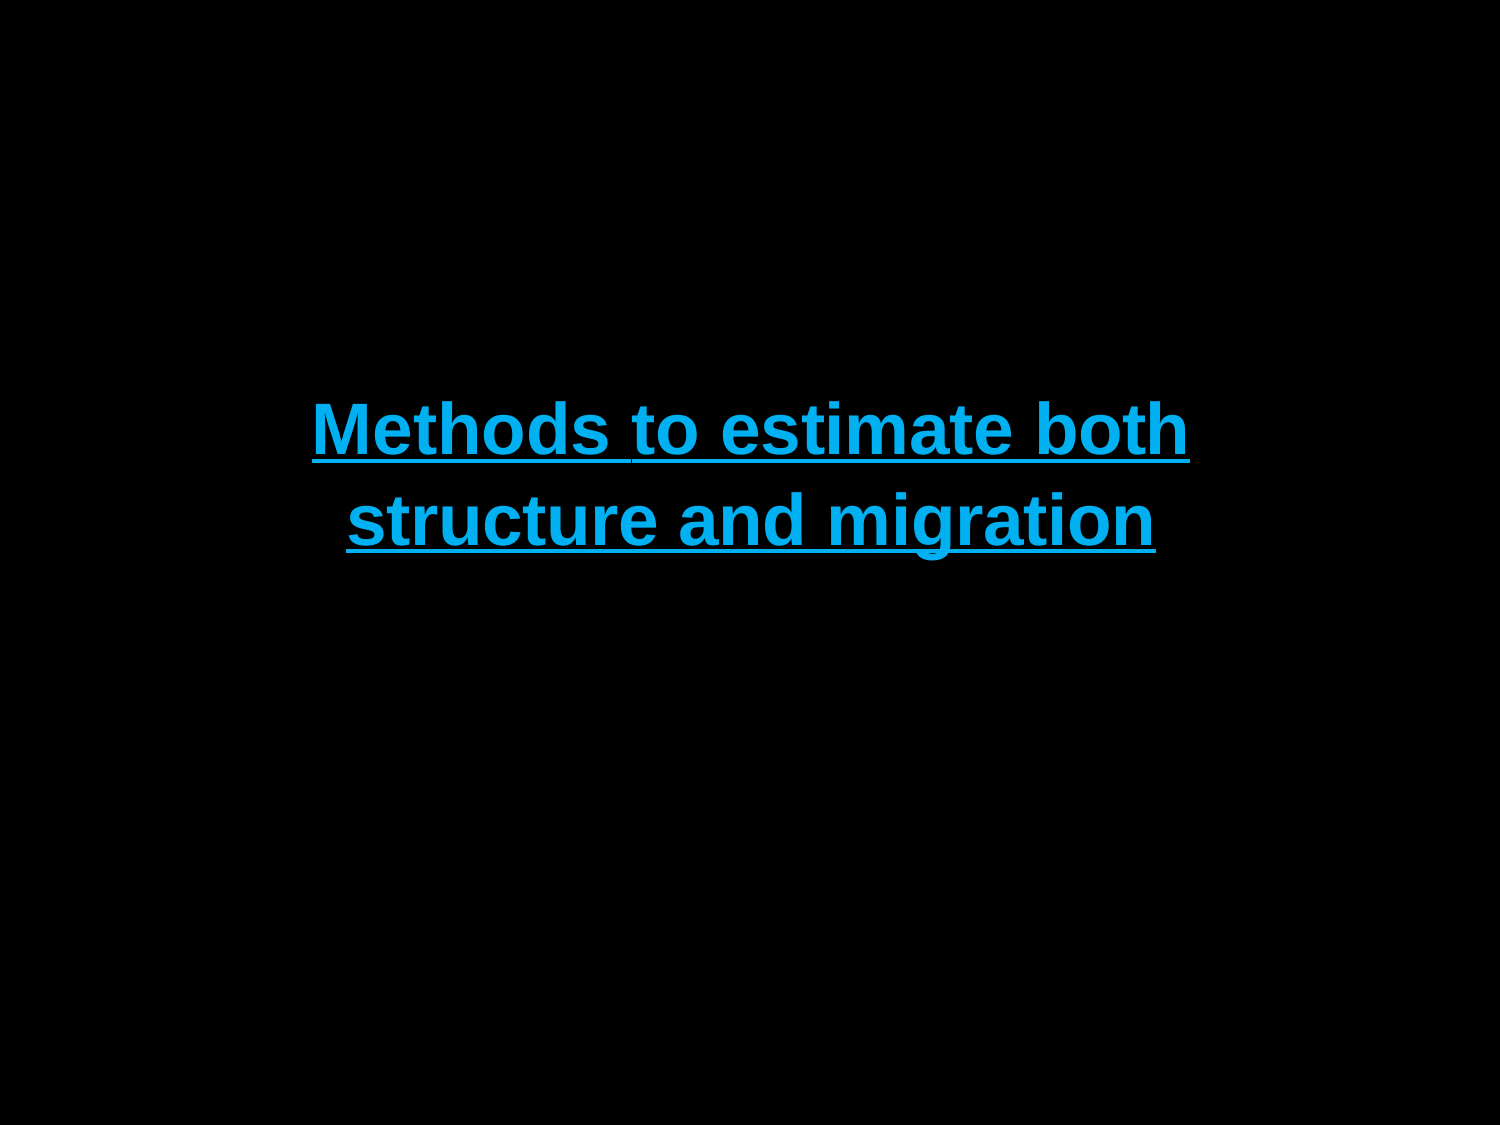

Methods to estimate both
structure and migration